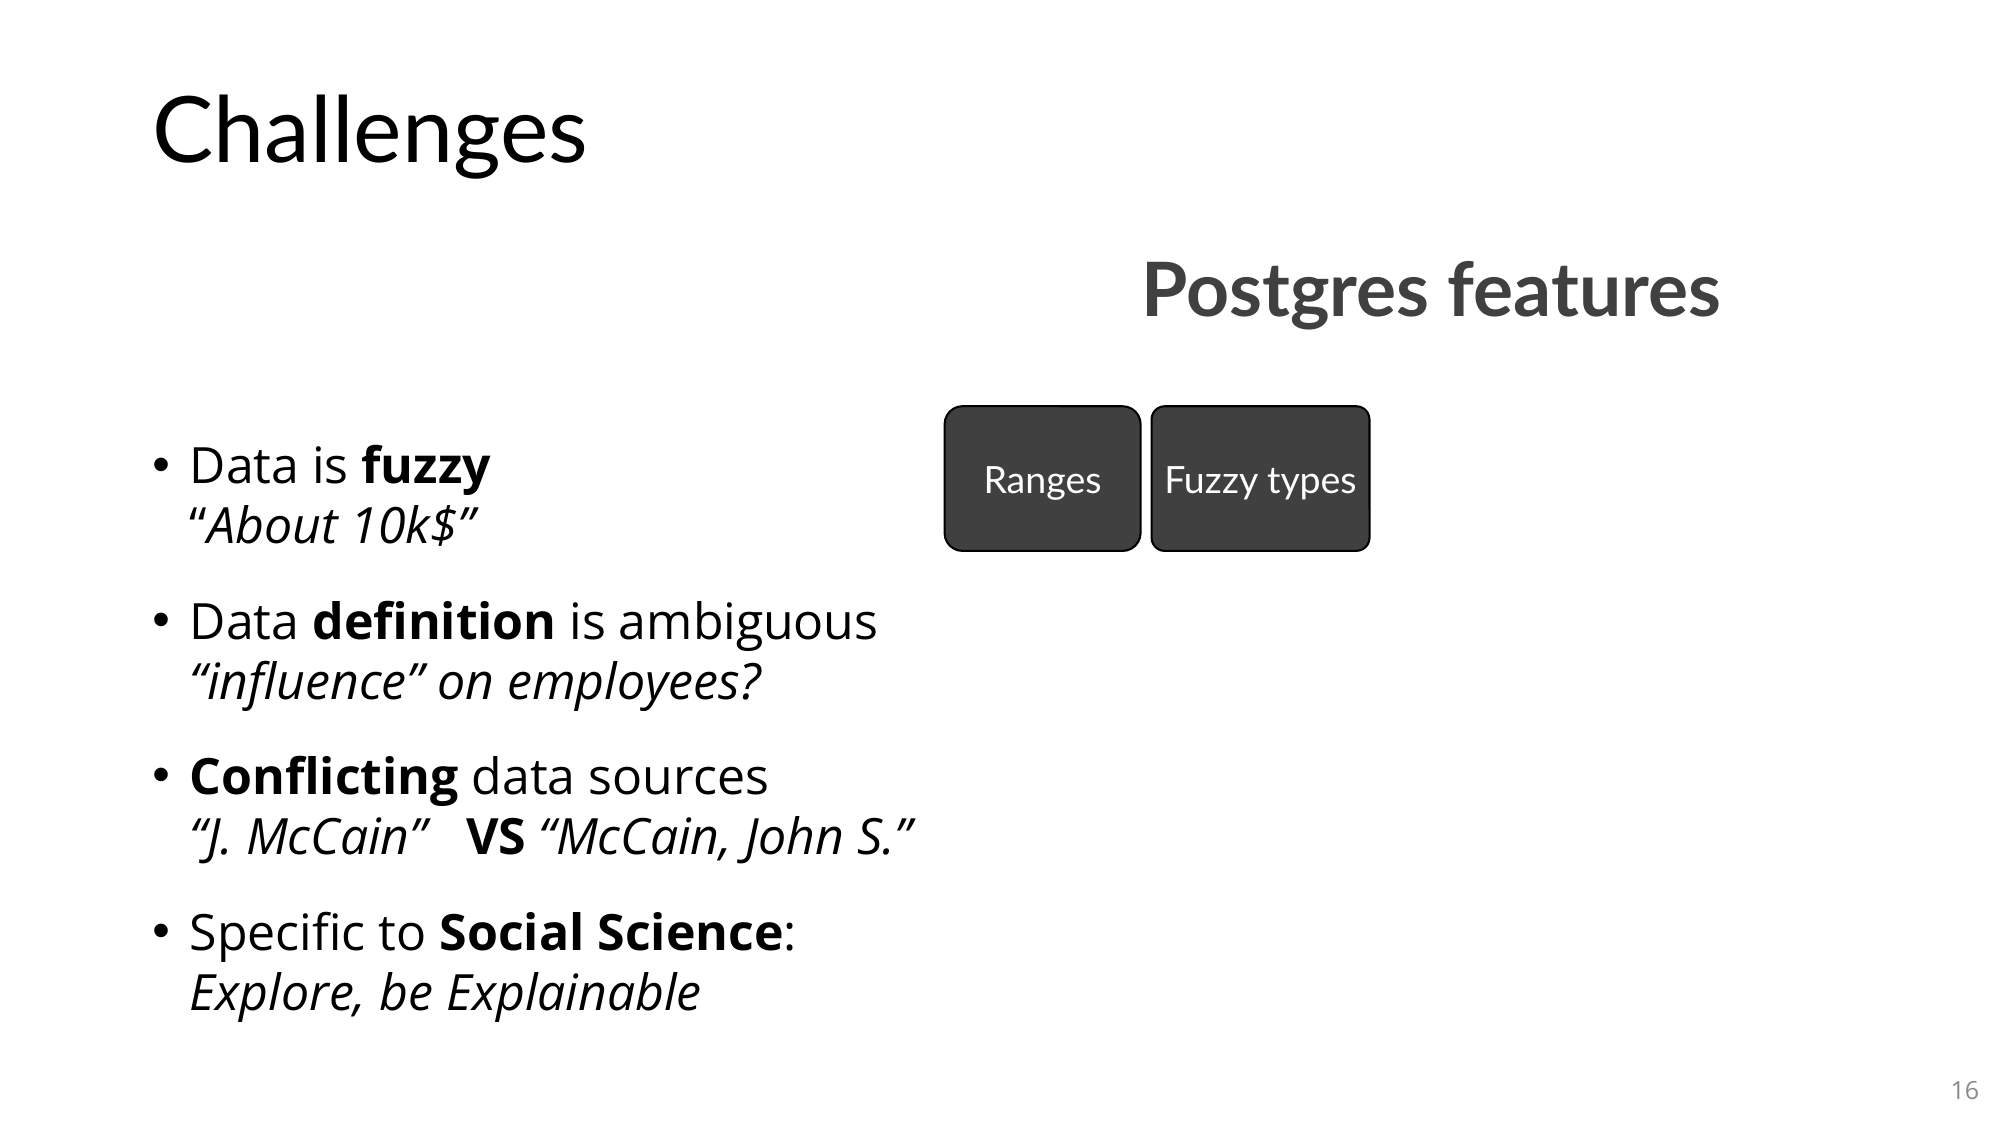

# Challenges
Postgres features

Data is fuzzy
“About 10k$”
Data definition is ambiguous
“influence” on employees?
Conflicting data sources
“J. McCain”   VS “McCain, John S.”
Specific to Social Science:
Explore, be Explainable
Ranges
Fuzzy types
16